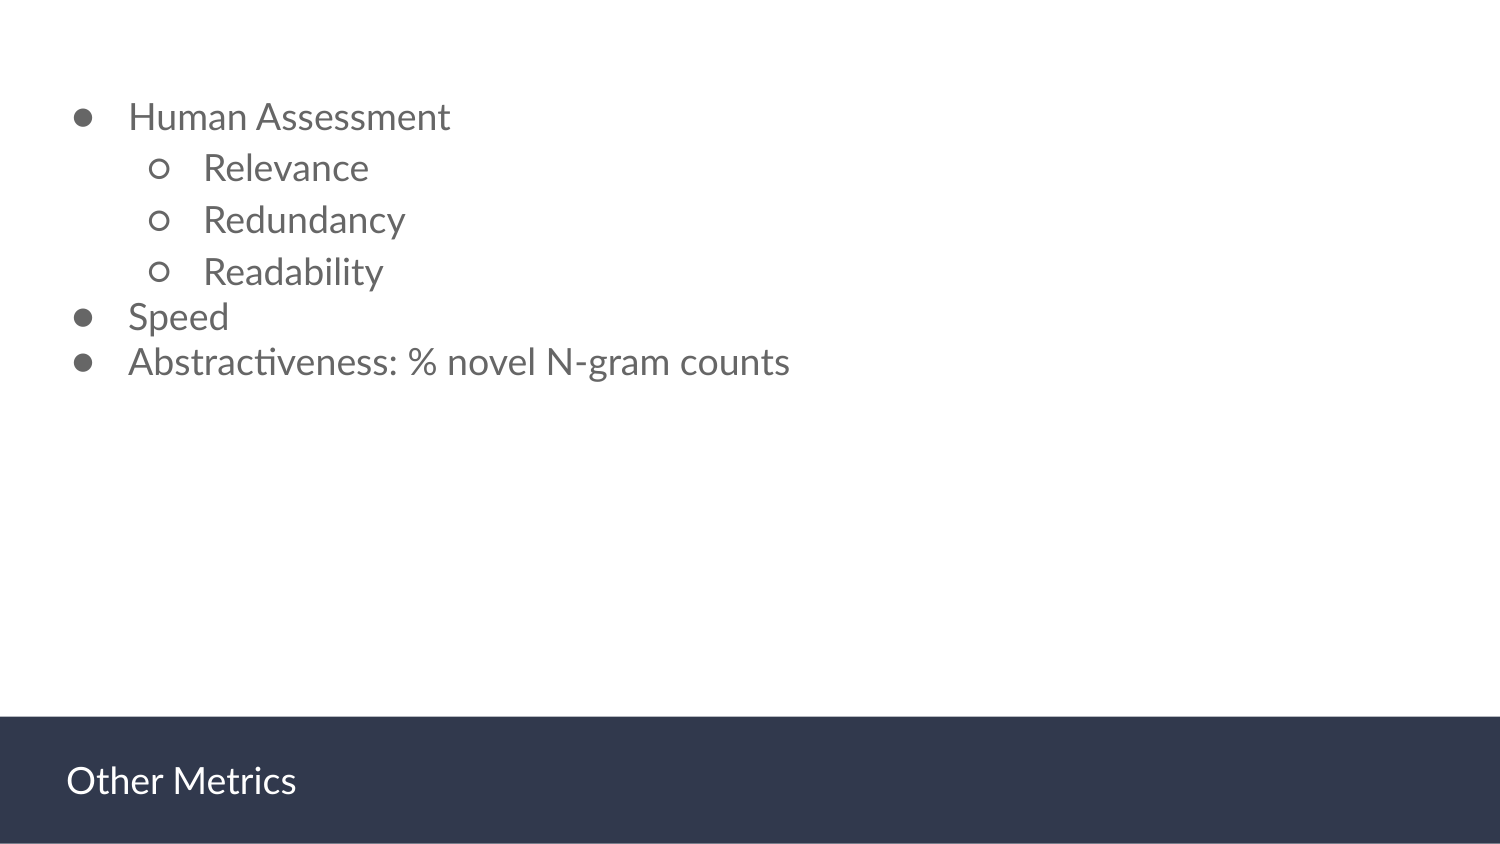

Human Assessment
Relevance
Redundancy
Readability
Speed
Abstractiveness: % novel N-gram counts
Other Metrics